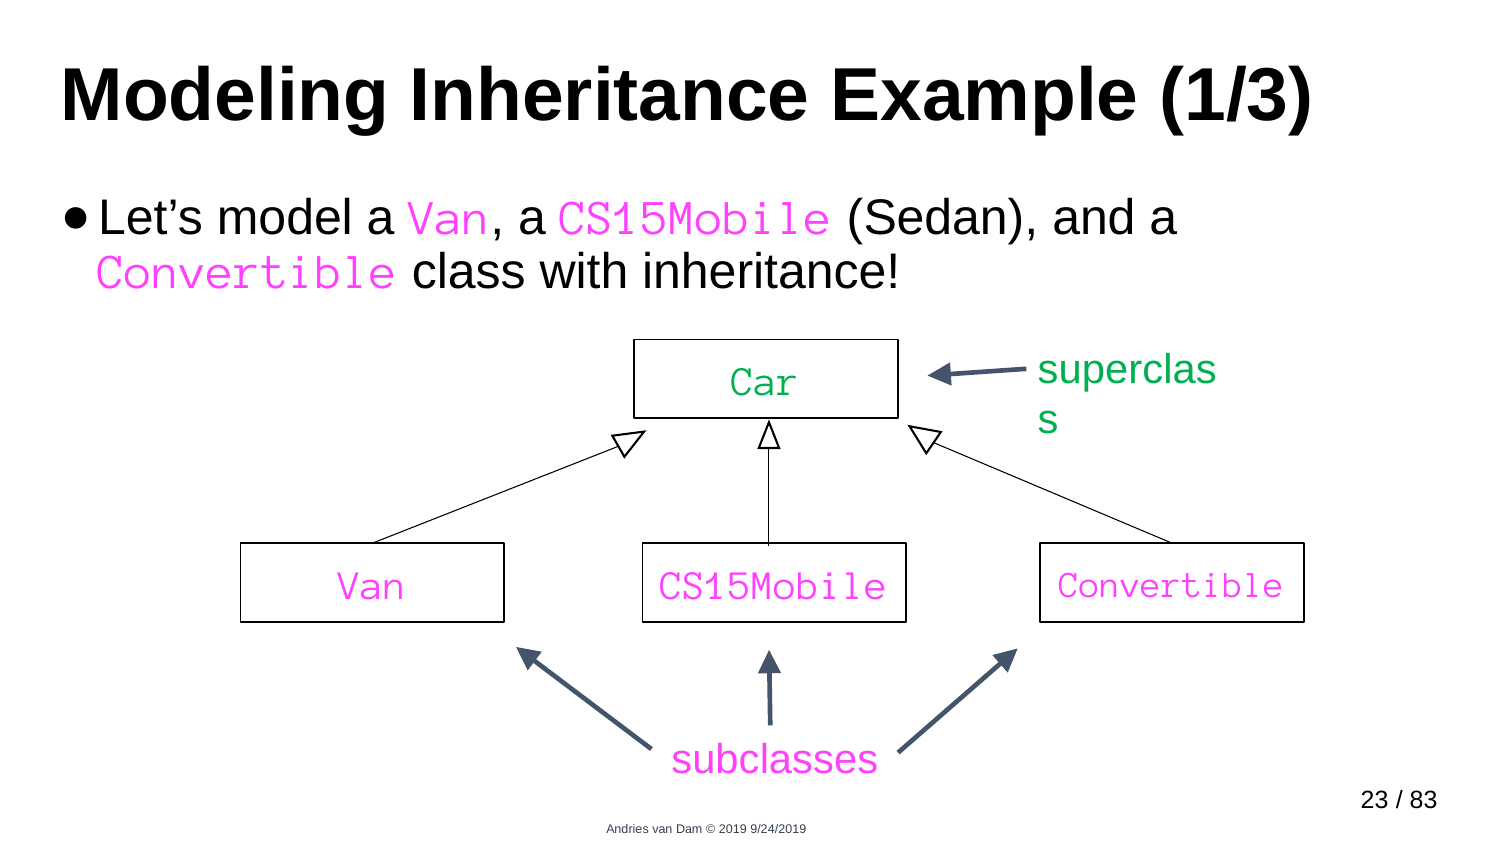

# Modeling Inheritance Example (1/3)
Let’s model a Van, a CS15Mobile (Sedan), and a Convertible class with inheritance!

superclass
Car
Van
CS15Mobile
Convertible

subclasses